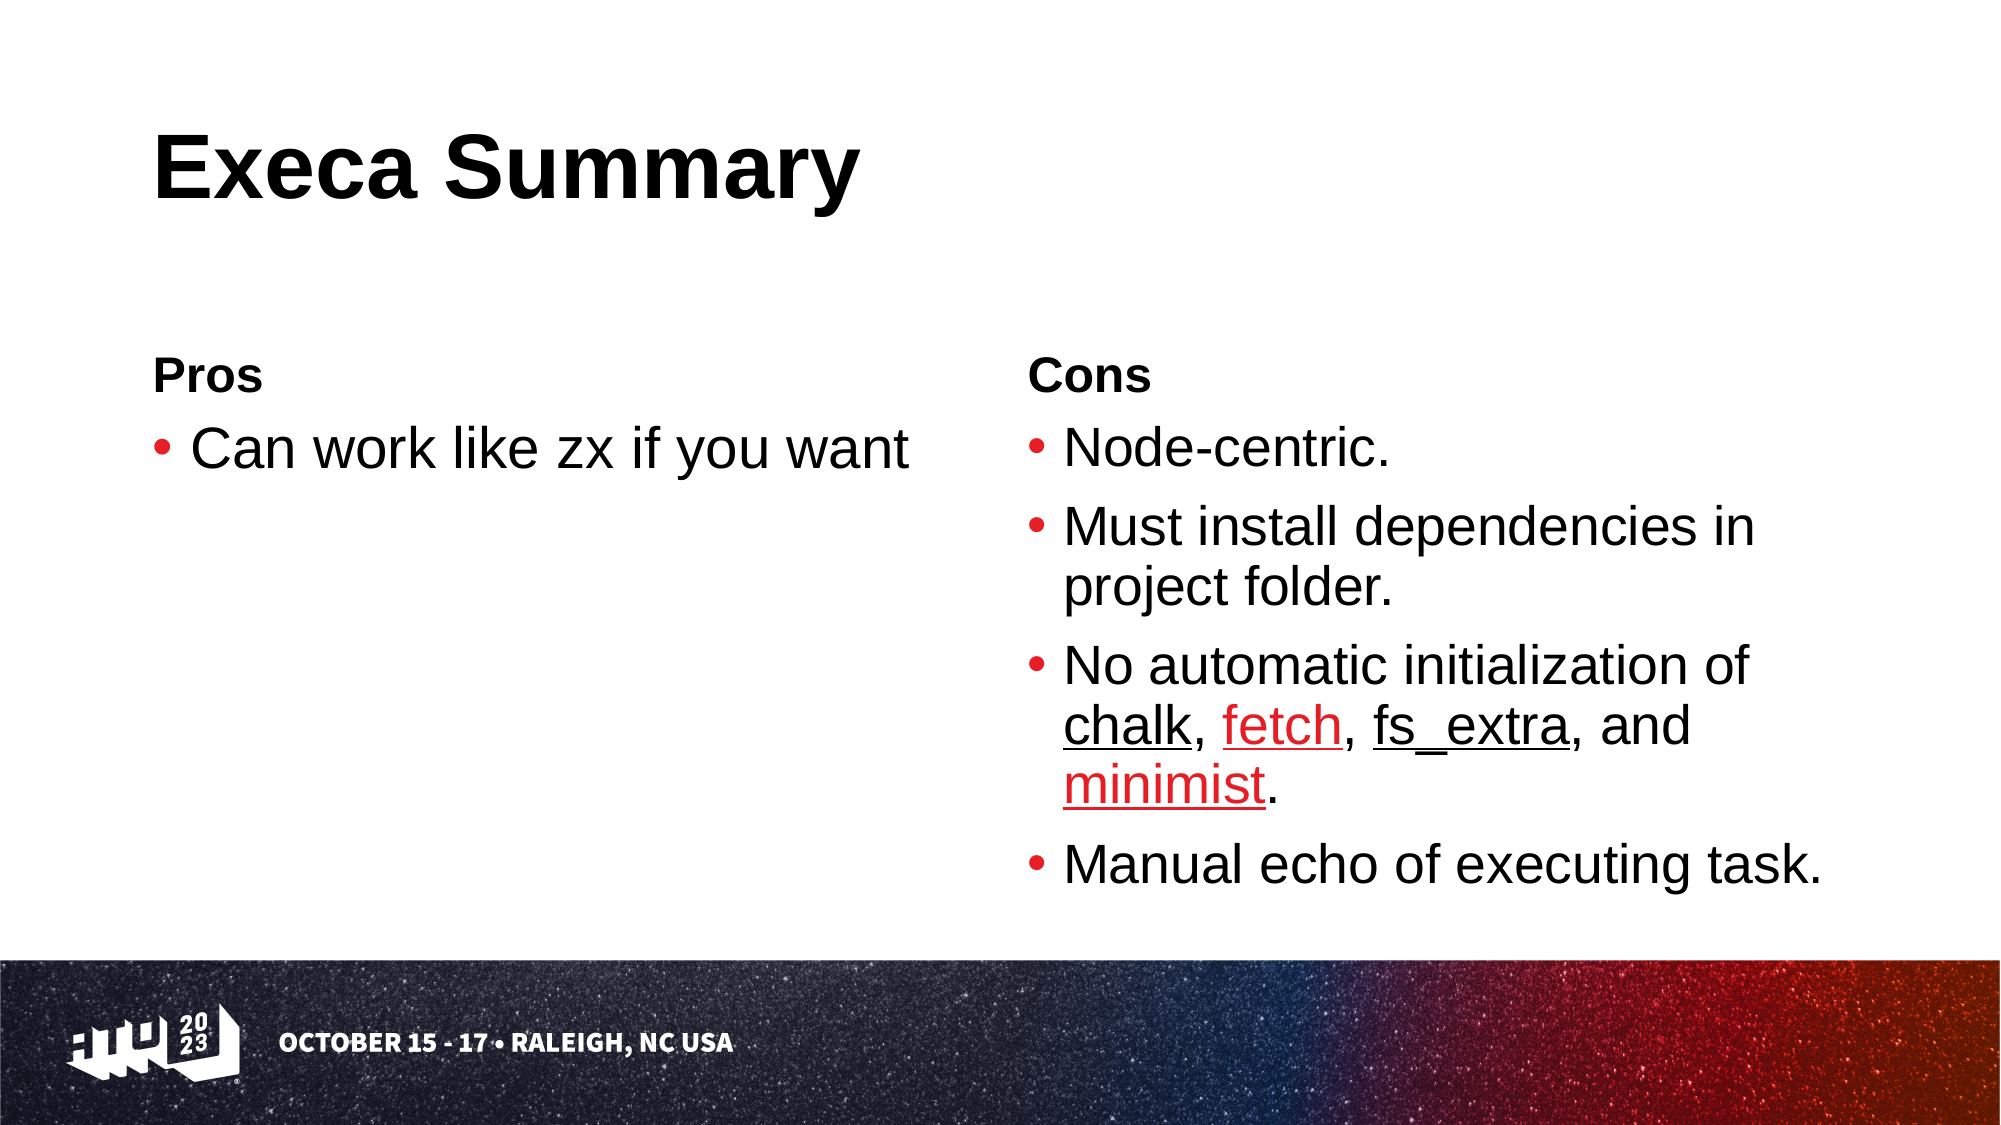

# Execa Summary
Pros
Cons
Can work like zx if you want
Node-centric.
Must install dependencies in project folder.
No automatic initialization of chalk, fetch, fs_extra, and minimist.
Manual echo of executing task.